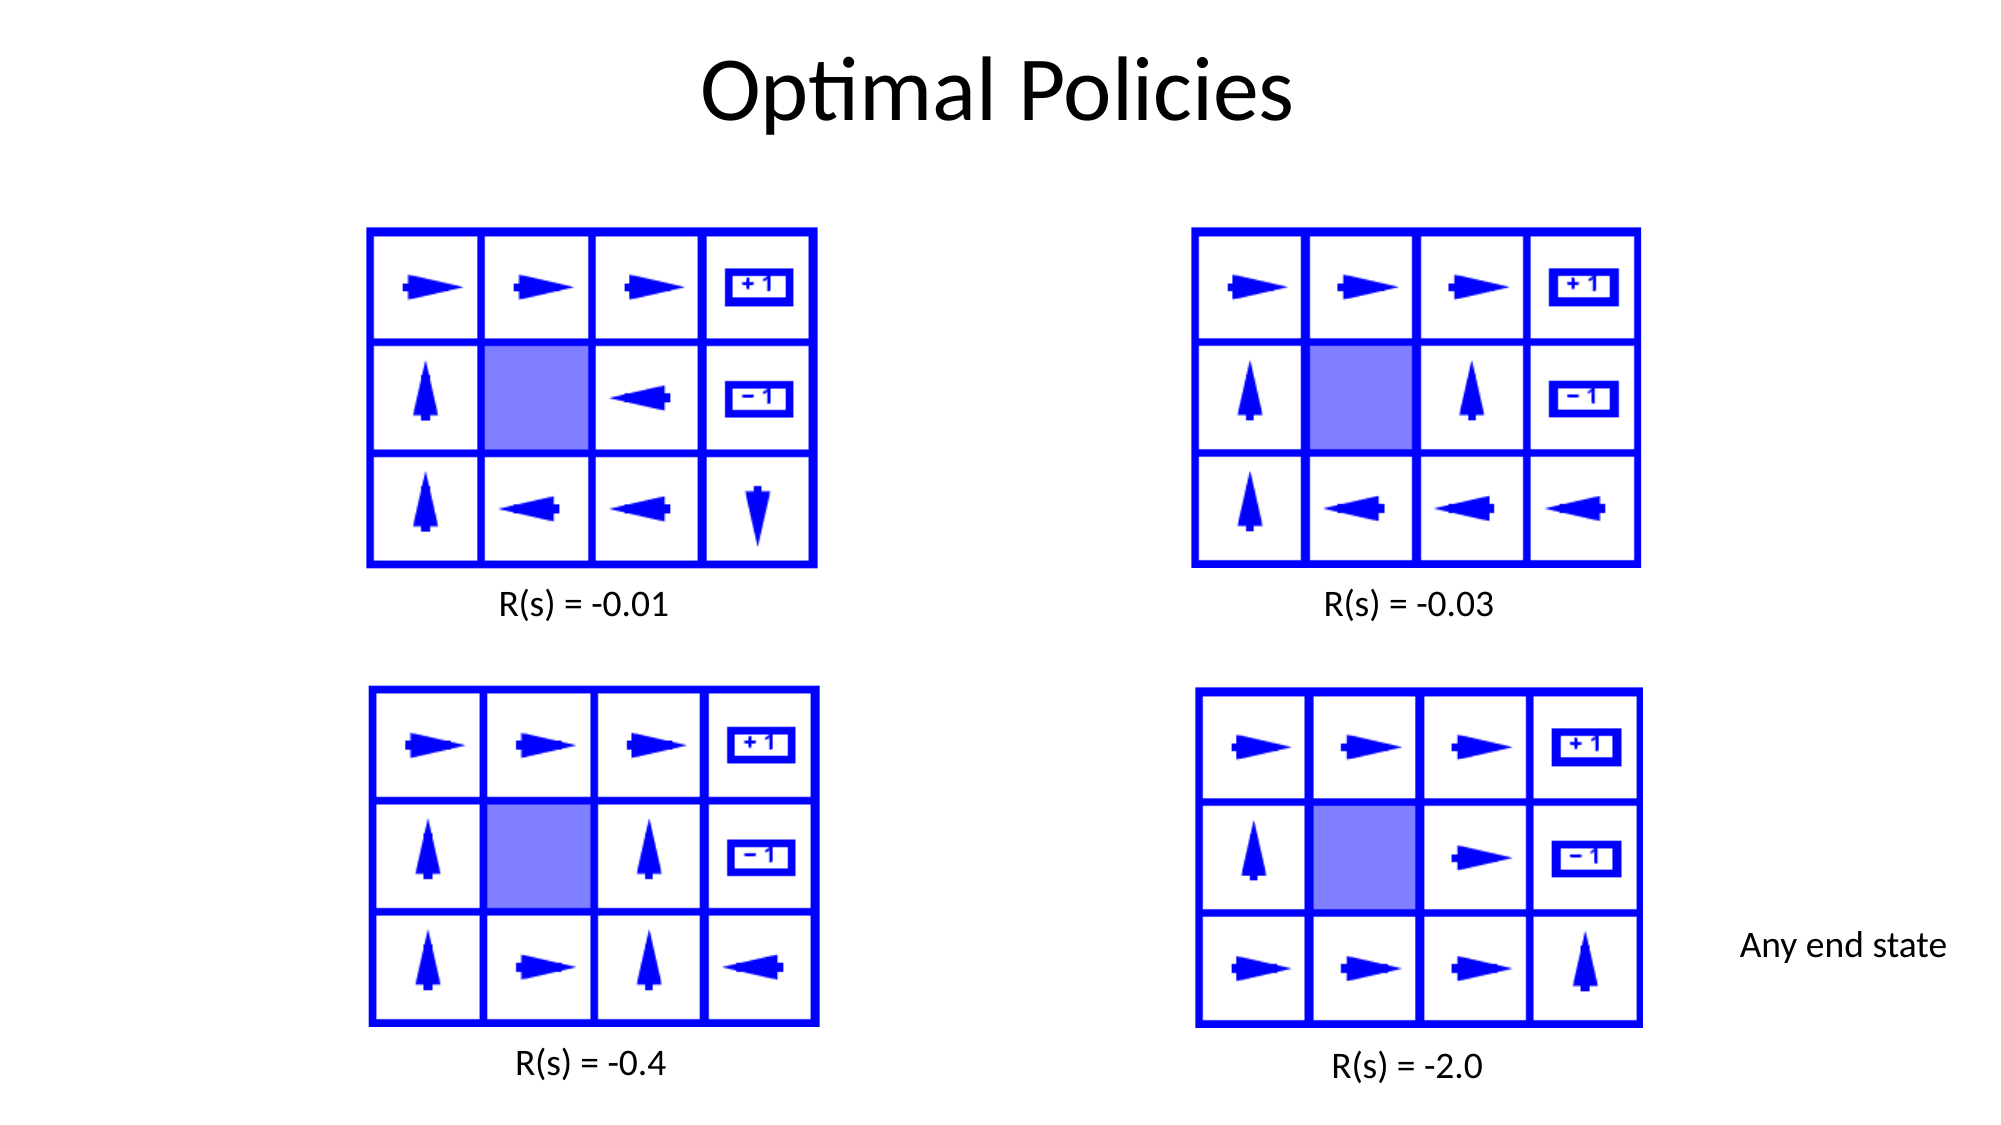

# Optimal Policies

R(s) = -0.01
R(s) = -0.03

Any end state
R(s) = -0.4
R(s) = -2.0